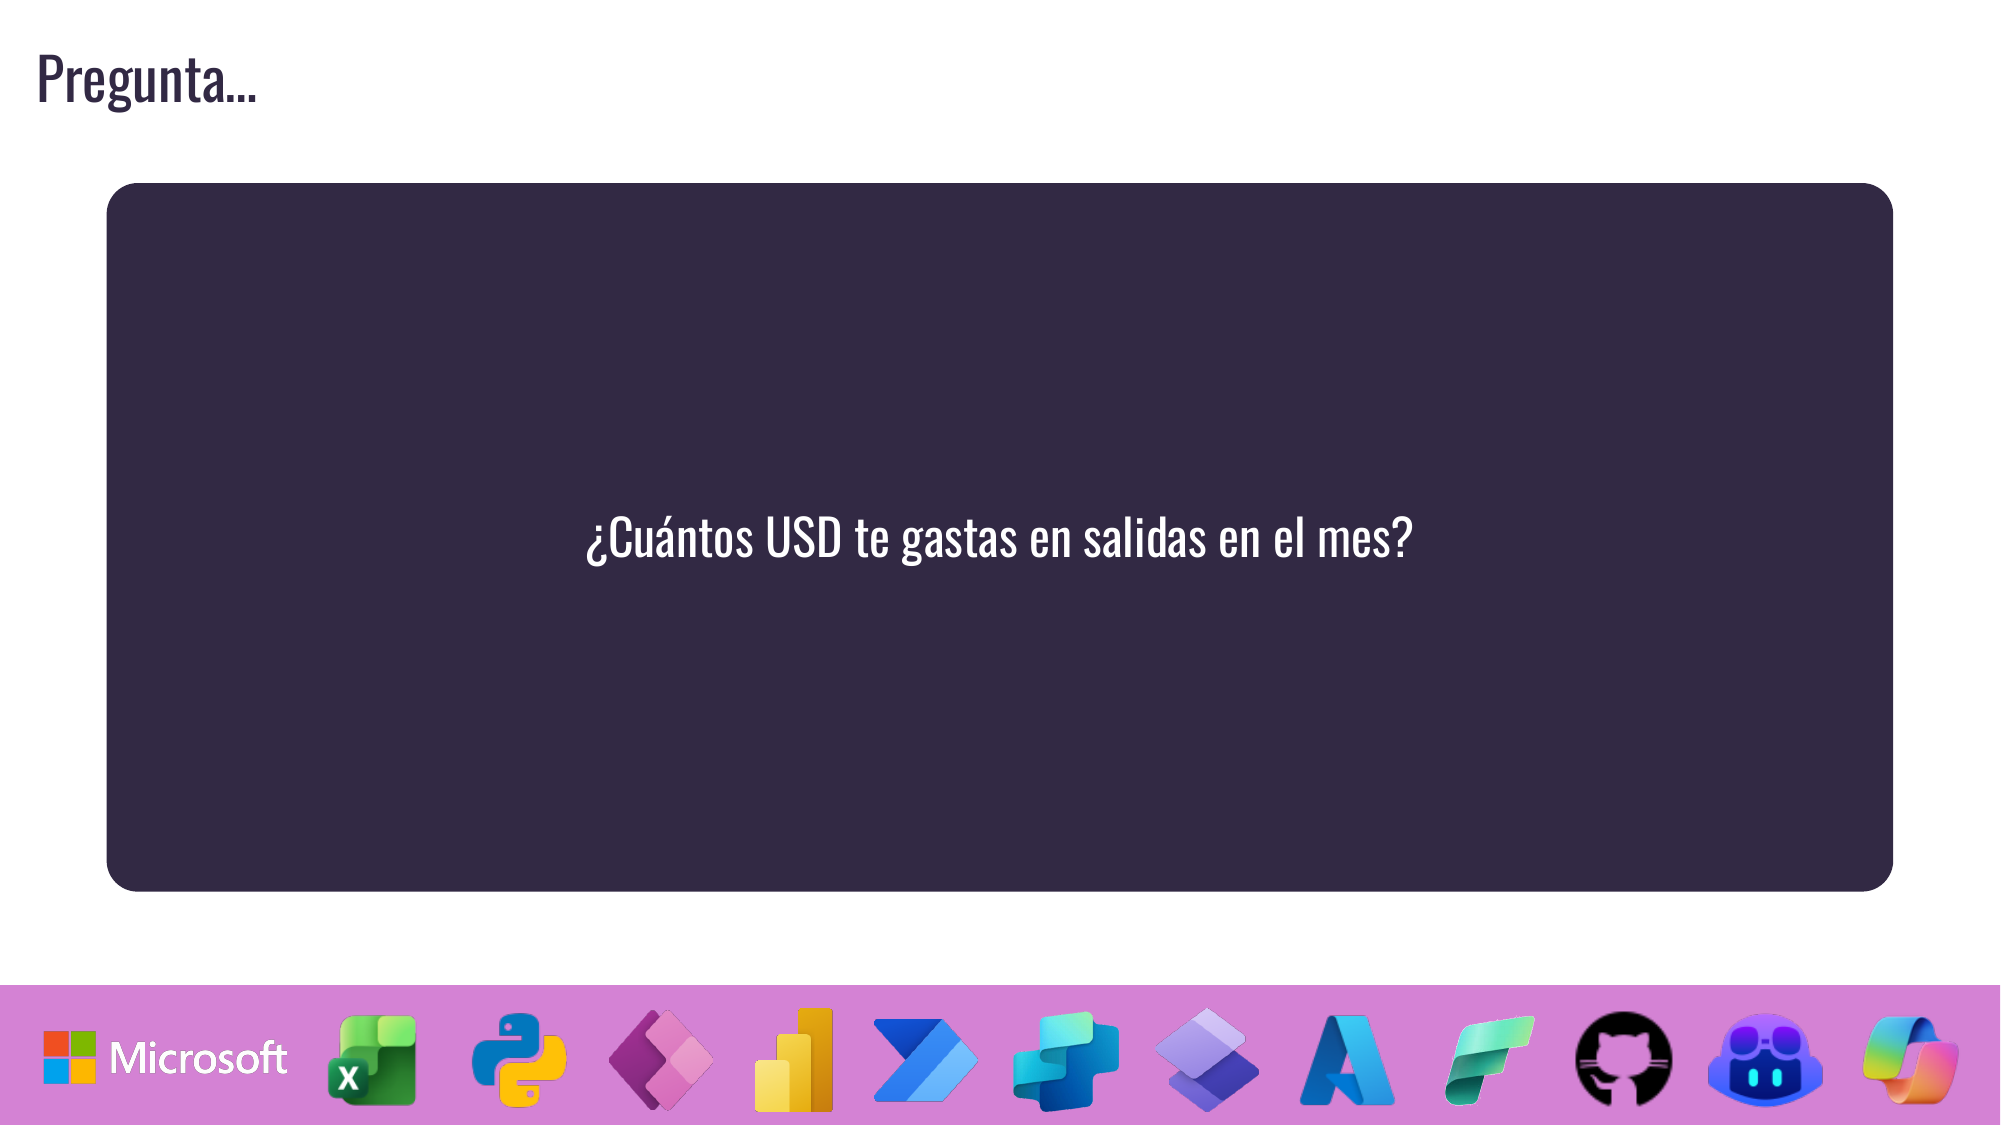

Pregunta…
¿Cuántos USD te gastas en salidas en el mes?